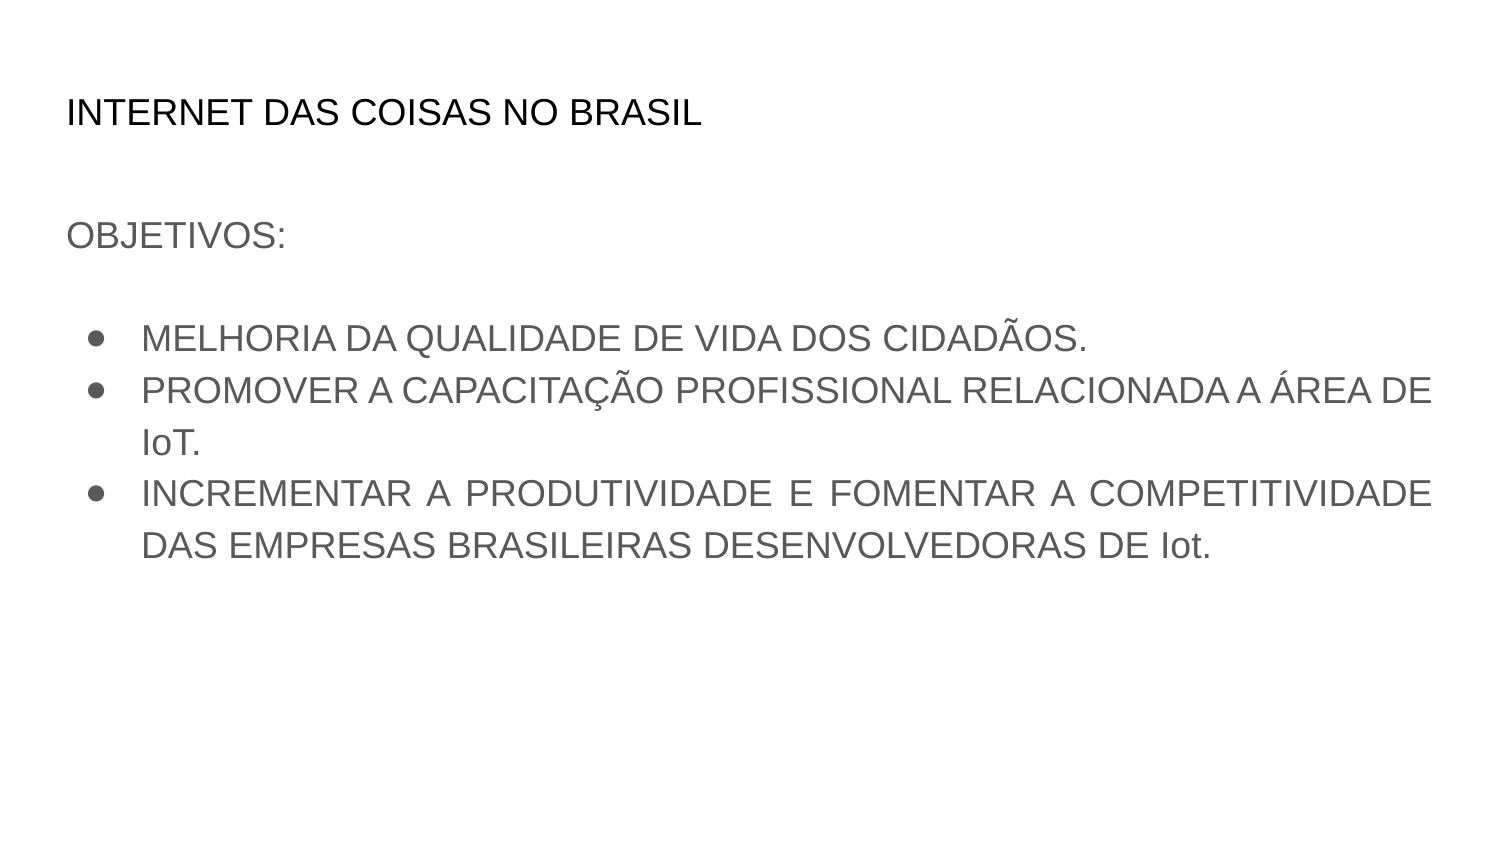

# INTERNET DAS COISAS NO BRASIL
OBJETIVOS:

MELHORIA DA QUALIDADE DE VIDA DOS CIDADÃOS.
PROMOVER A CAPACITAÇÃO PROFISSIONAL RELACIONADA A ÁREA DE IoT.
INCREMENTAR A PRODUTIVIDADE E FOMENTAR A COMPETITIVIDADE DAS EMPRESAS BRASILEIRAS DESENVOLVEDORAS DE Iot.